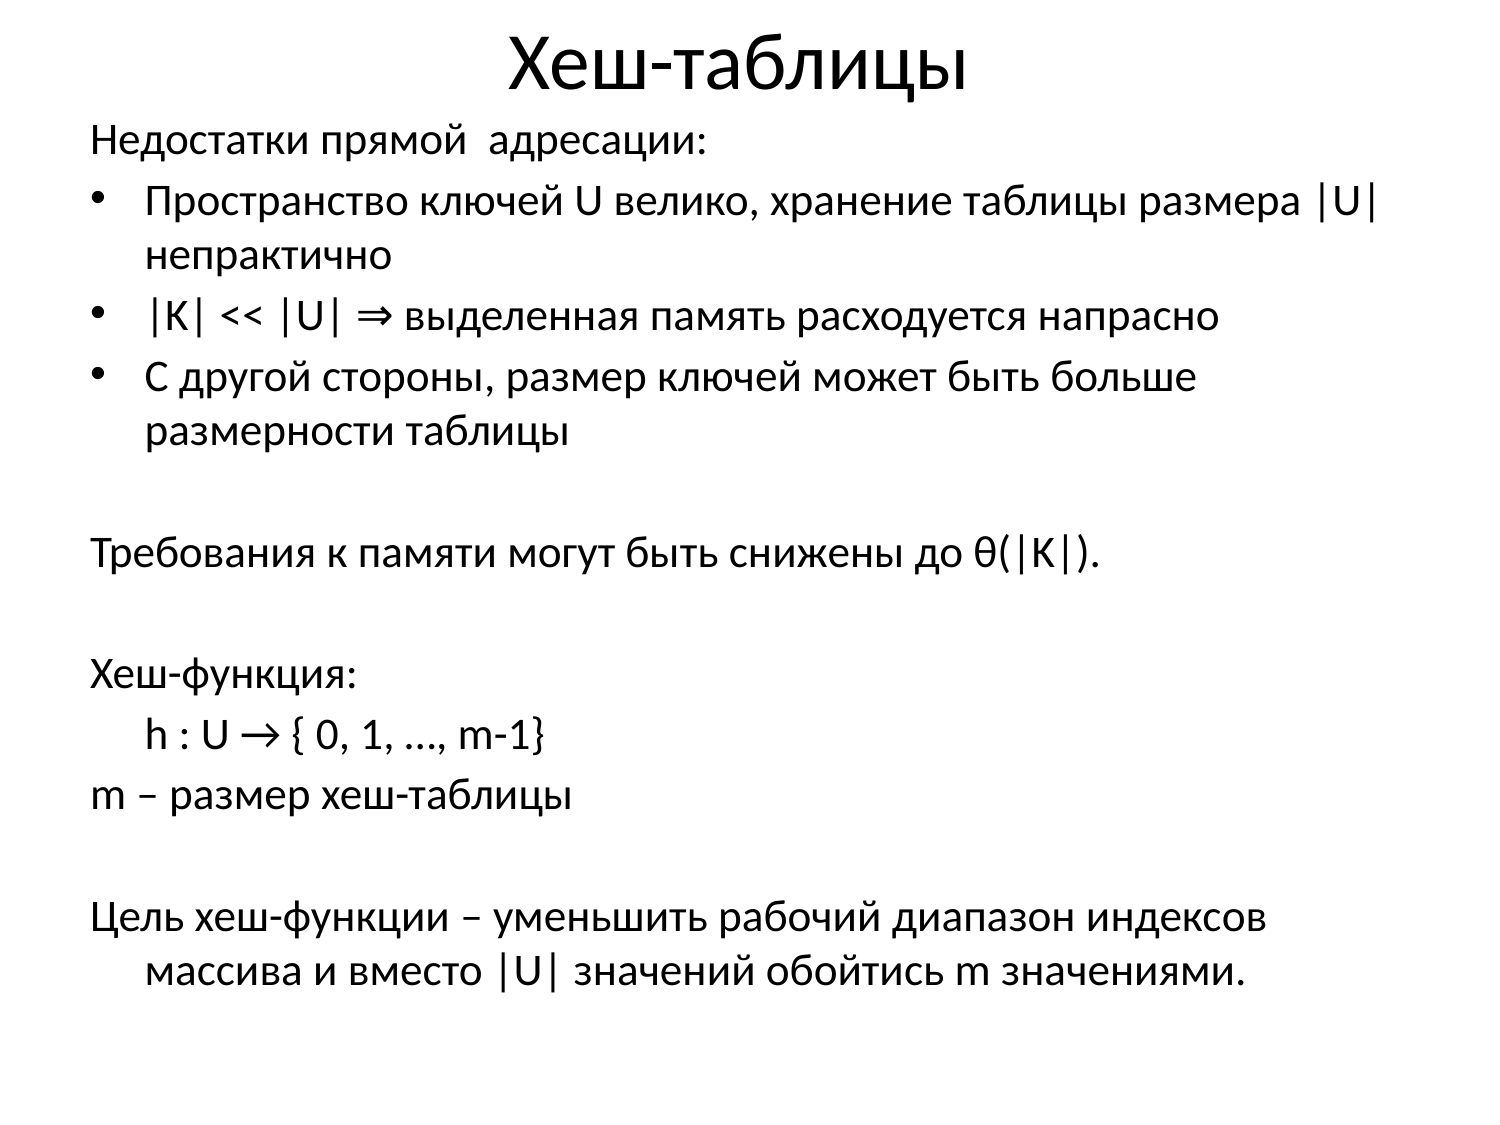

# Хеш-таблицы
Недостатки прямой  адресации:
Пространство ключей U велико, хранение таблицы размера |U| непрактично
|K| << |U| ⇒ выделенная память расходуется напрасно
С другой стороны, размер ключей может быть больше размерности таблицы

Требования к памяти могут быть снижены до θ(|K|).

Хеш-функция:
			h : U → { 0, 1, …, m-1}
m – размер хеш-таблицы

Цель хеш-функции – уменьшить рабочий диапазон индексов массива и вместо |U| значений обойтись m значениями.